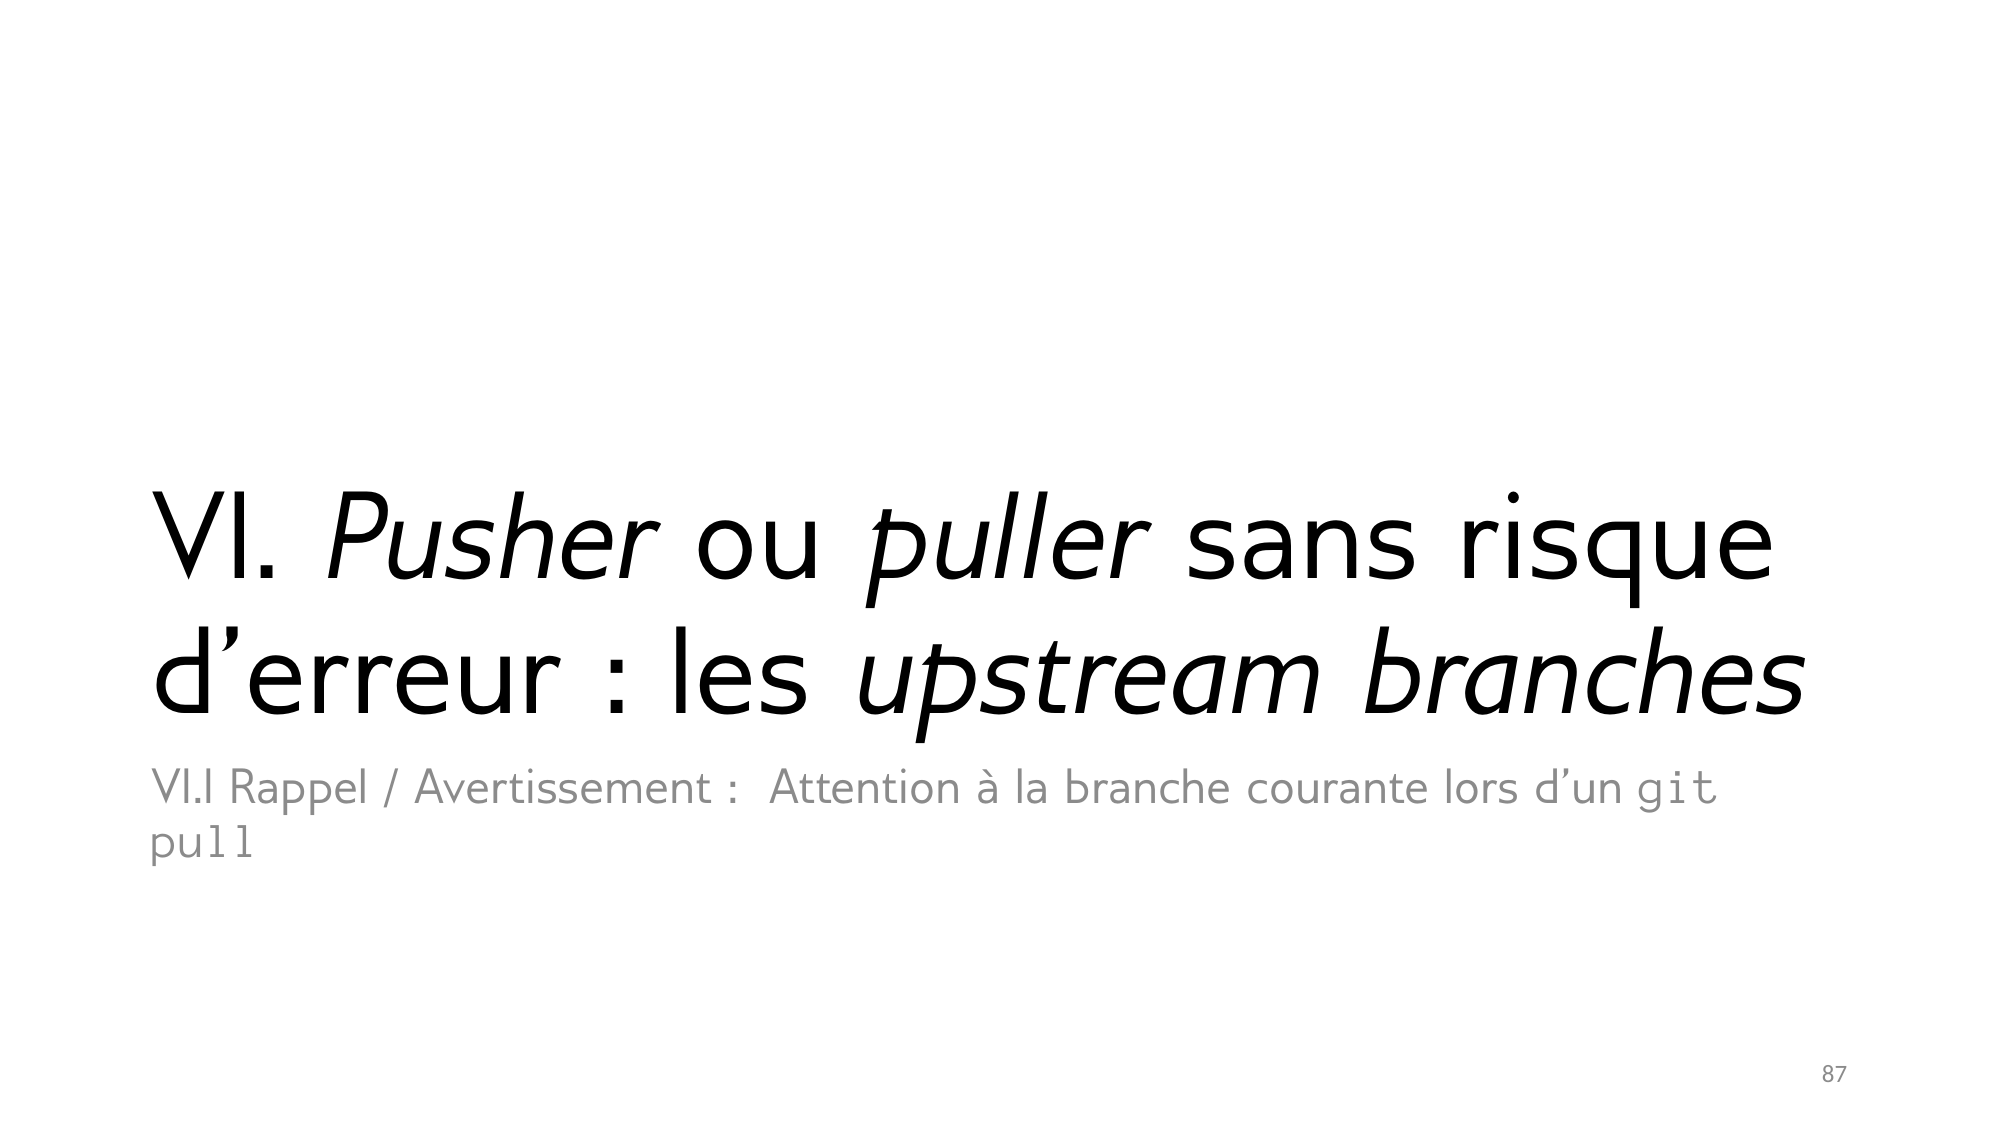

# VI. Pusher ou puller sans risque d’erreur : les upstream branches
VI.I Rappel / Avertissement :  Attention à la branche courante lors d’un git pull
87